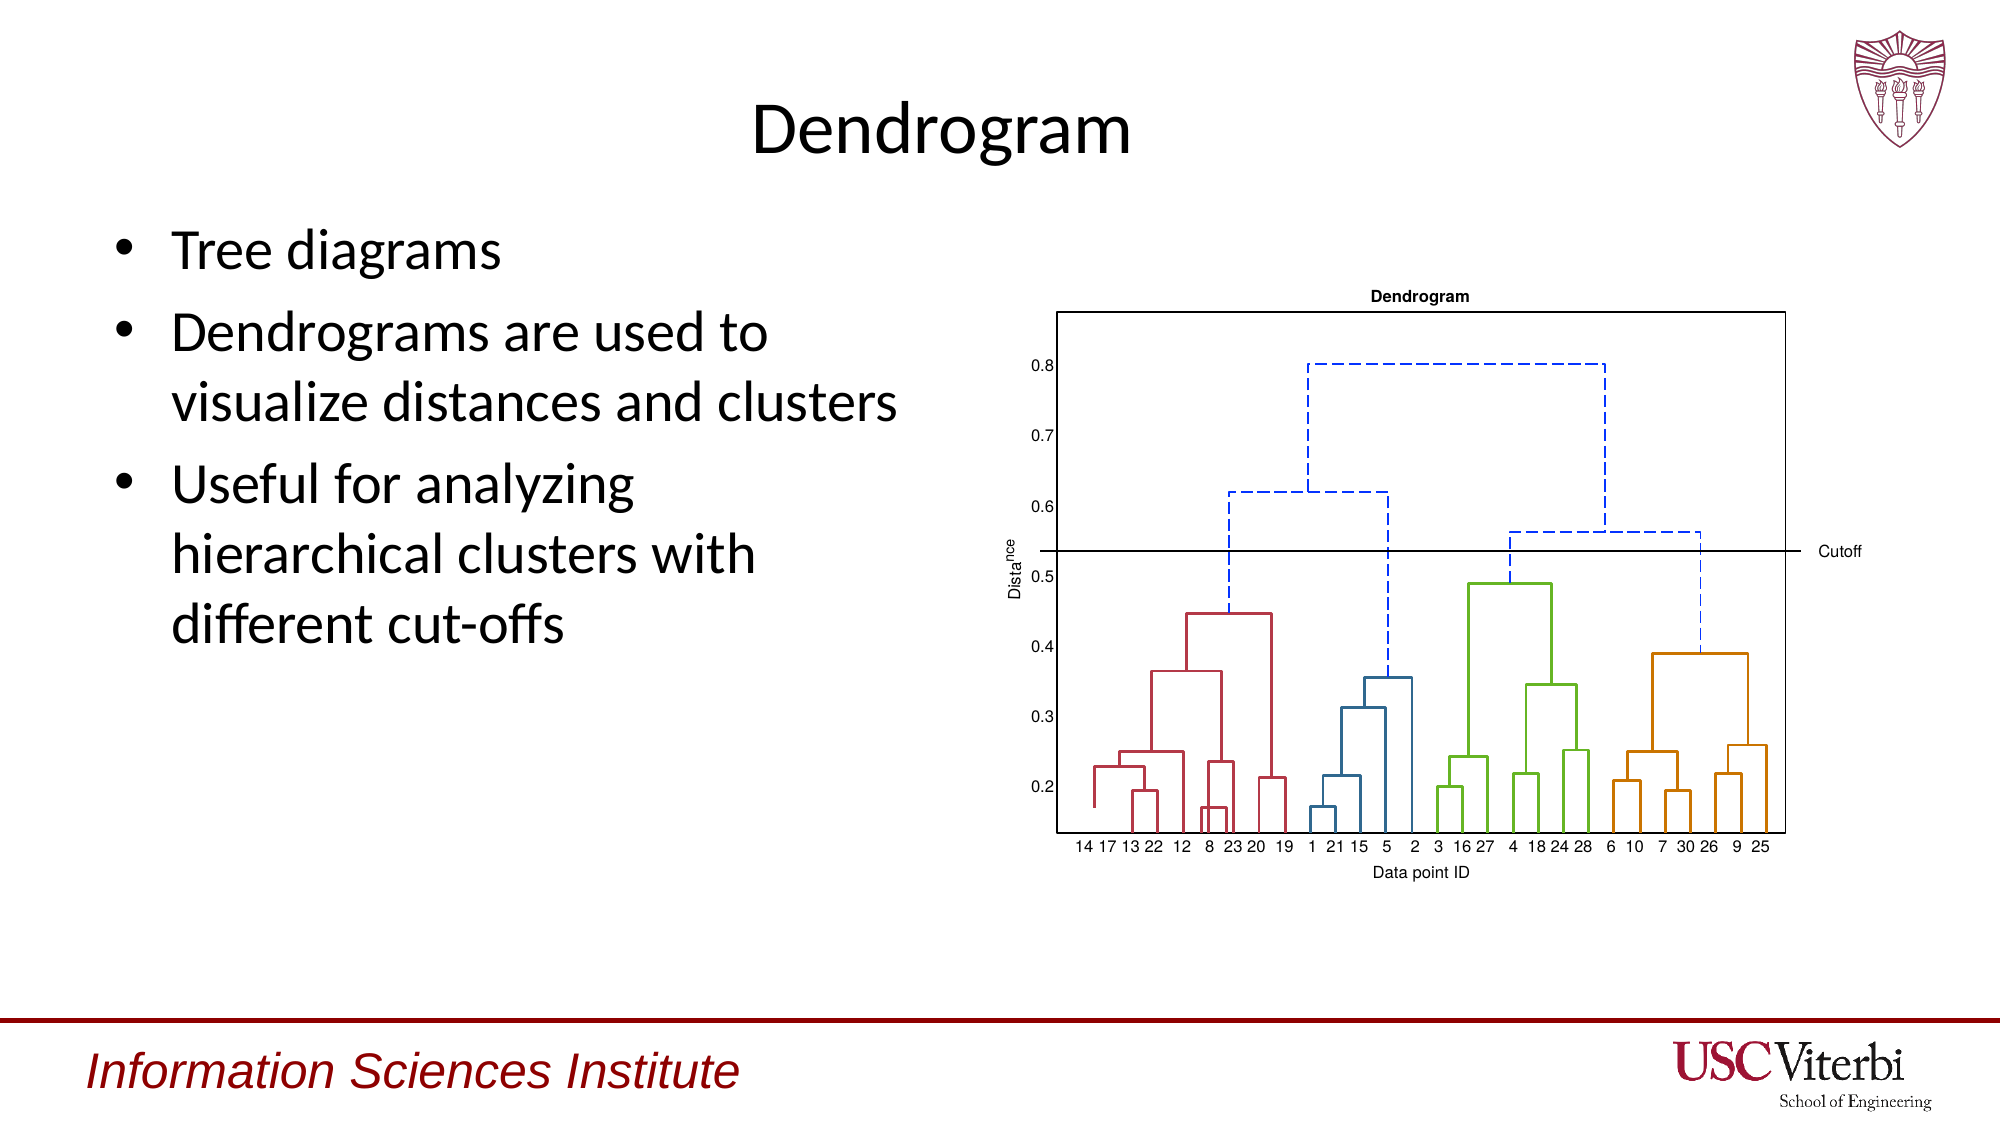

# Dendrogram
Tree diagrams
Dendrograms are used to visualize distances and clusters
Useful for analyzing hierarchical clusters with different cut-offs

Dendrogram

0.8

0.7

0.6

Cutoff

Distance
0.5

0.4

0.3

0.2

14 17 13 22  12   8  23 20  19   1  21 15   5    2   3  16 27   4  18 24 28   6  10   7  30 26   9  25
Data point ID